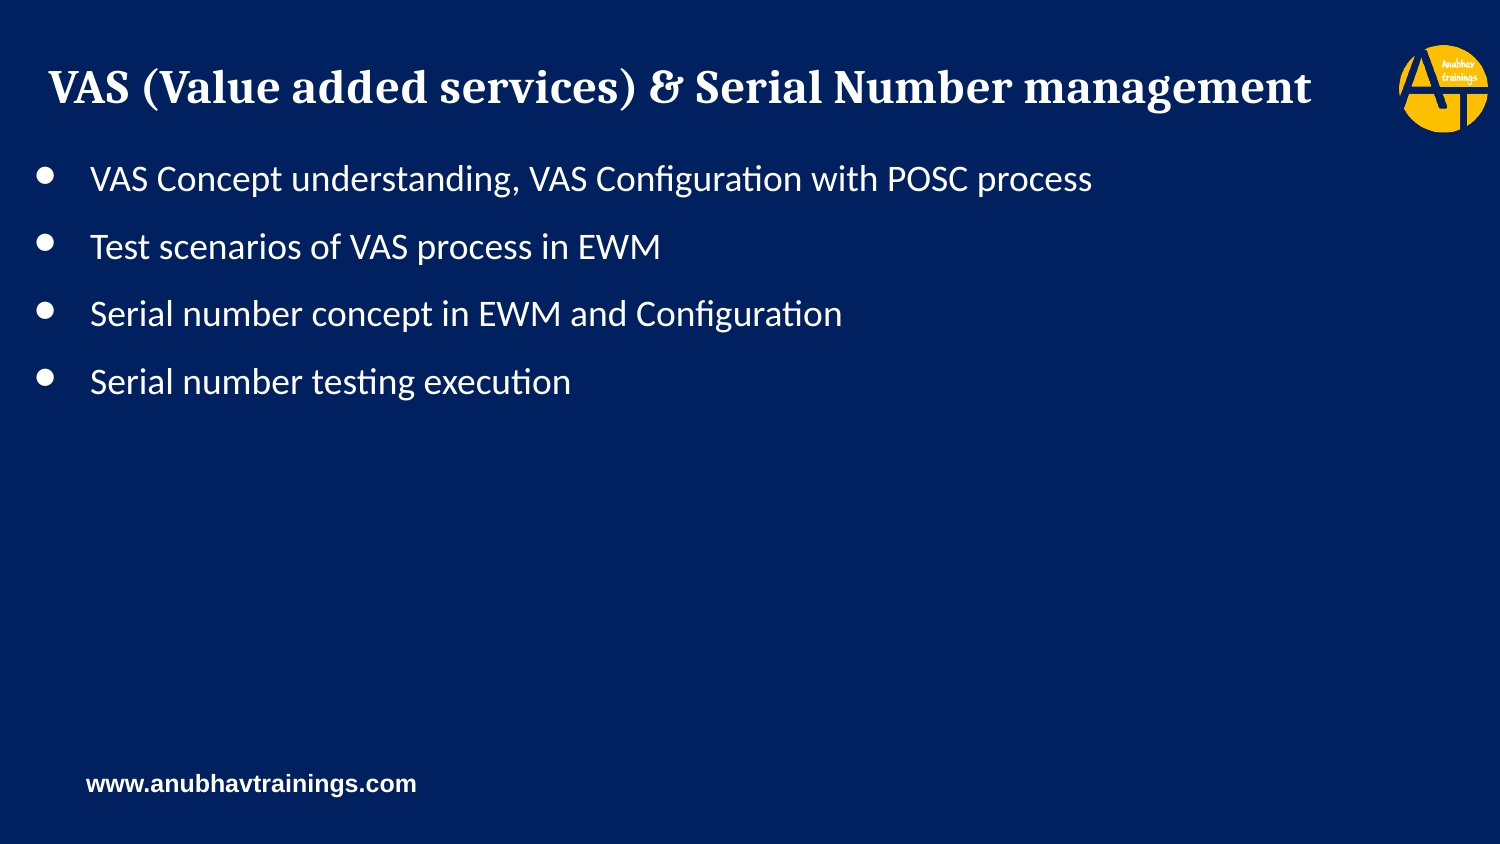

VAS (Value added services) & Serial Number management
VAS Concept understanding, VAS Configuration with POSC process
Test scenarios of VAS process in EWM
Serial number concept in EWM and Configuration
Serial number testing execution